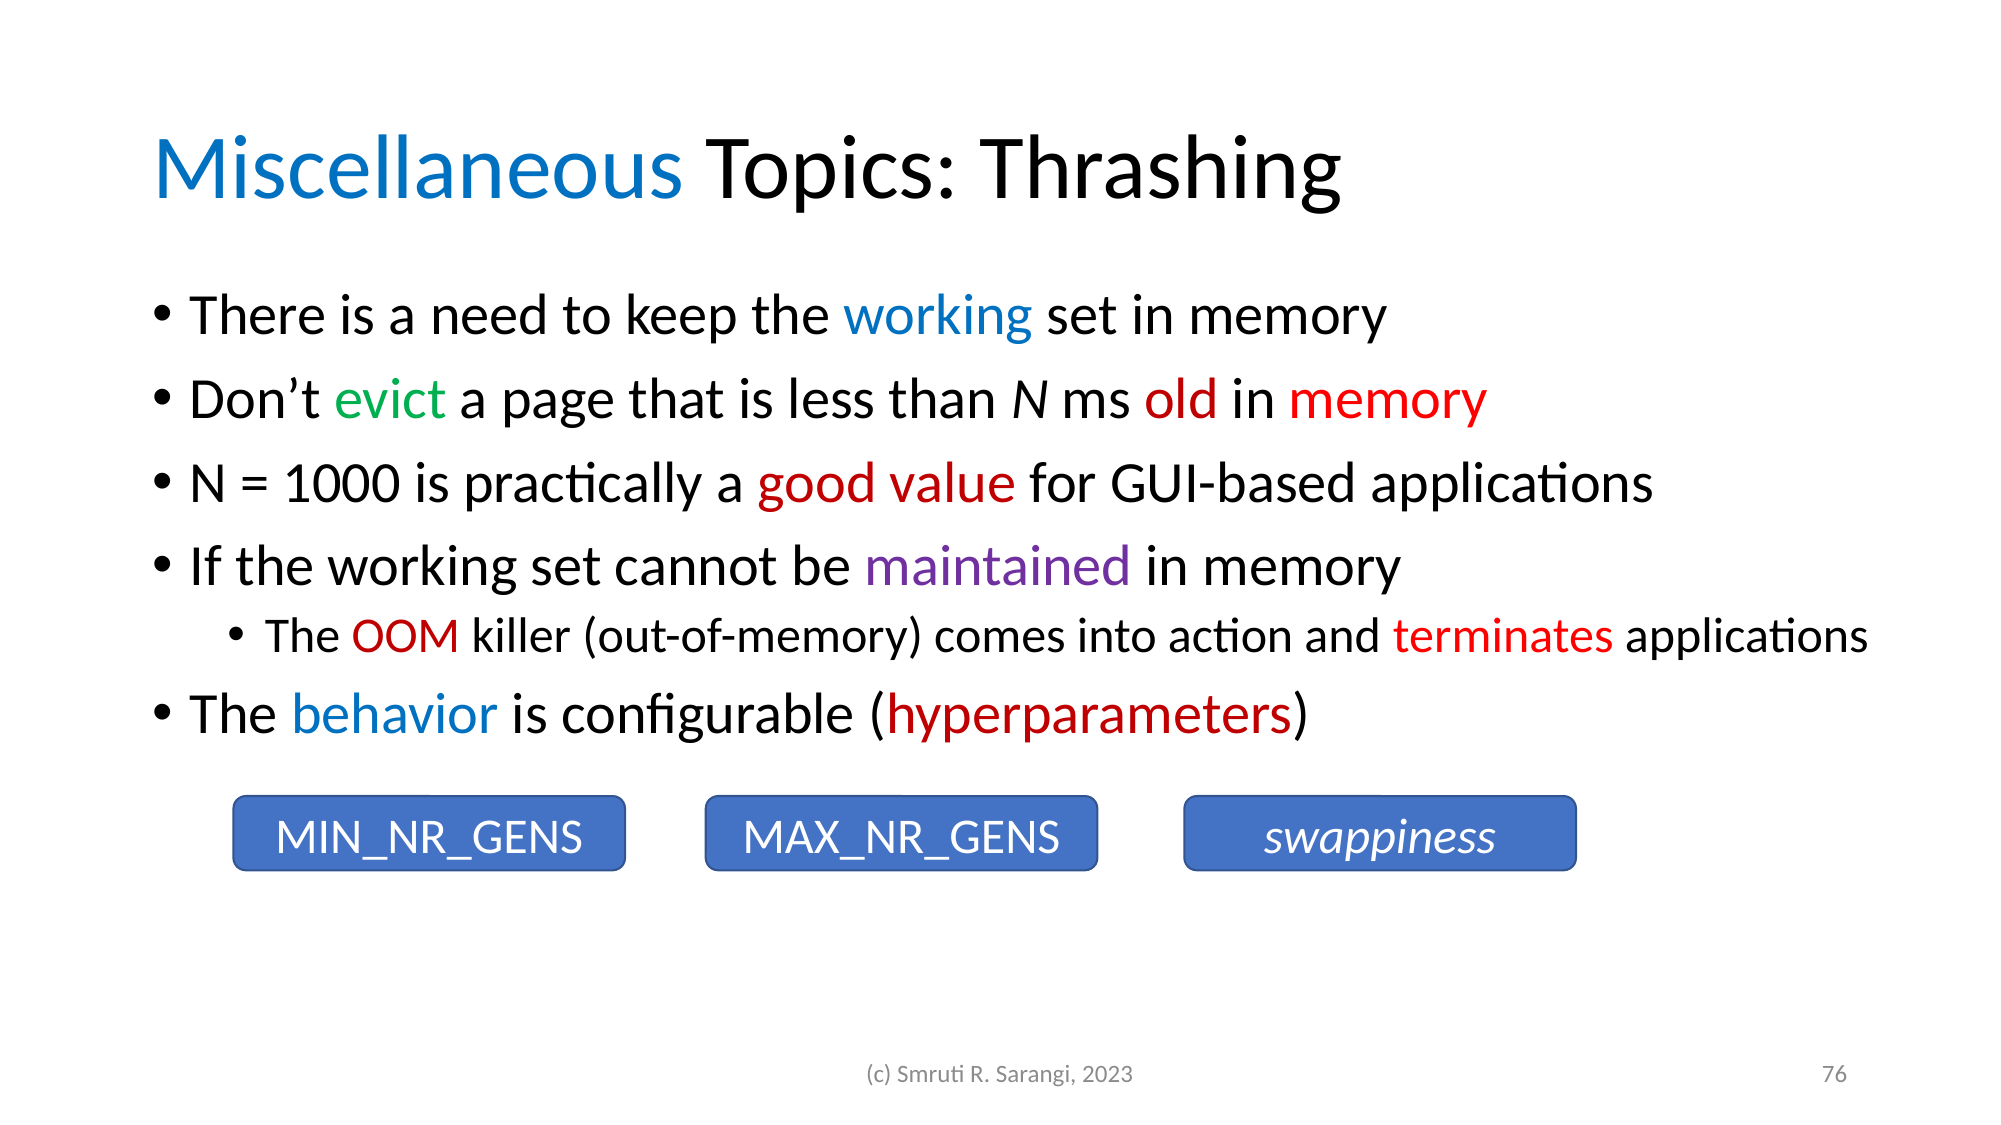

# Miscellaneous Topics: Thrashing
There is a need to keep the working set in memory
Don’t evict a page that is less than N ms old in memory
N = 1000 is practically a good value for GUI-based applications
If the working set cannot be maintained in memory
The OOM killer (out-of-memory) comes into action and terminates applications
The behavior is configurable (hyperparameters)

MIN_NR_GENS
MAX_NR_GENS
swappiness
(c) Smruti R. Sarangi, 2023
76